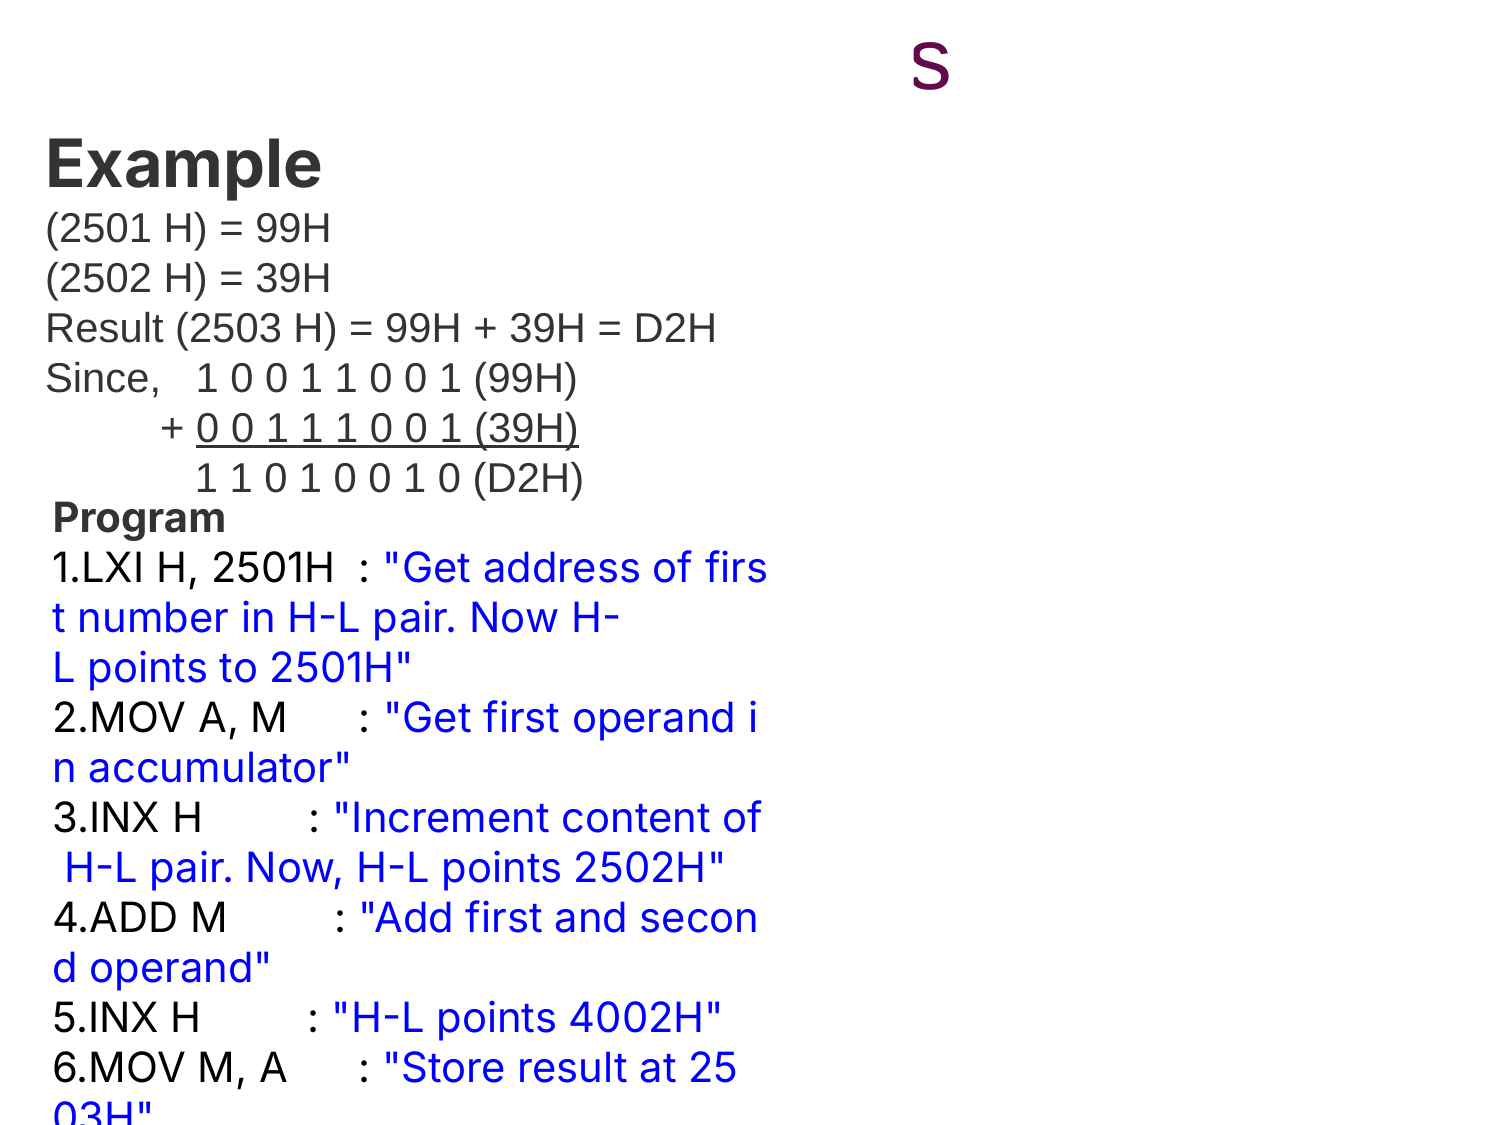

# Add two 8-bit numbers
Example
(2501 H) = 99H
(2502 H) = 39H
Result (2503 H) = 99H + 39H = D2H
Since,   1 0 0 1 1 0 0 1 (99H)
          + 0 0 1 1 1 0 0 1 (39H)
             1 1 0 1 0 0 1 0 (D2H)
Program
LXI H, 2501H  : "Get address of first number in H-L pair. Now H-L points to 2501H"
MOV A, M      : "Get first operand in accumulator"
INX H         : "Increment content of H-L pair. Now, H-L points 2502H"
ADD M         : "Add first and second operand"
INX H         : "H-L points 4002H"
MOV M, A      : "Store result at 25 03H"
HLT           : "Stop"